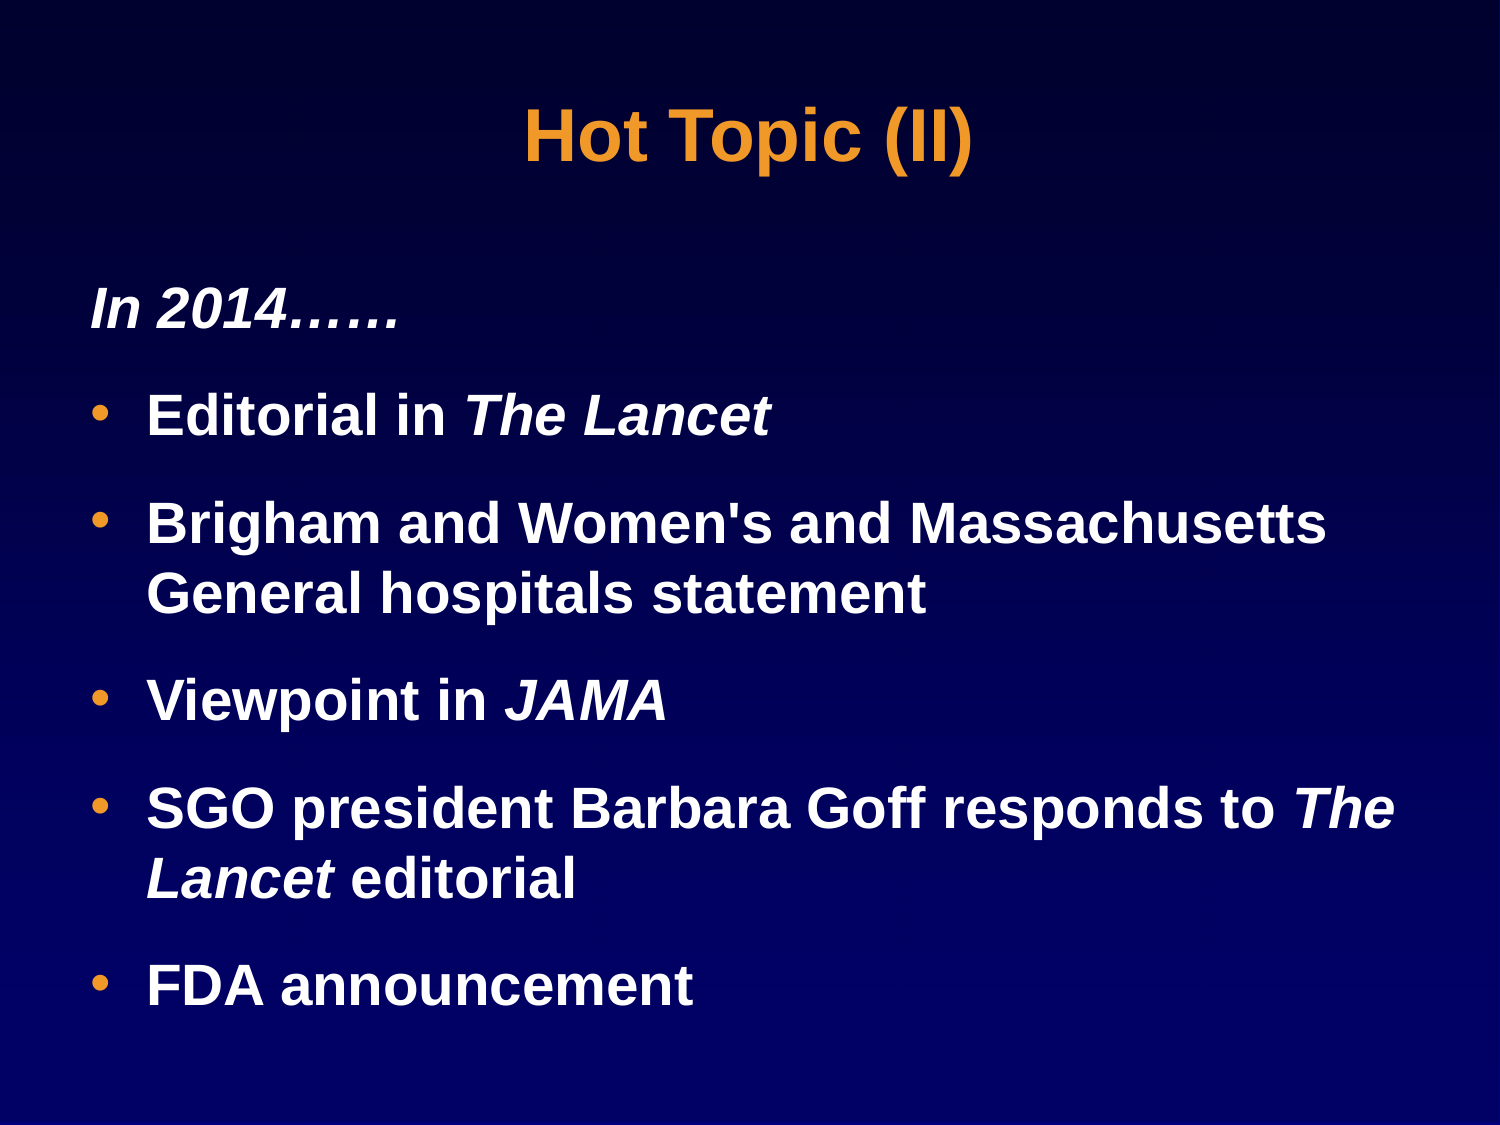

# Hot Topic (II)
In 2014……
Editorial in The Lancet
Brigham and Women's and Massachusetts General hospitals statement
Viewpoint in JAMA
SGO president Barbara Goff responds to The Lancet editorial
FDA announcement